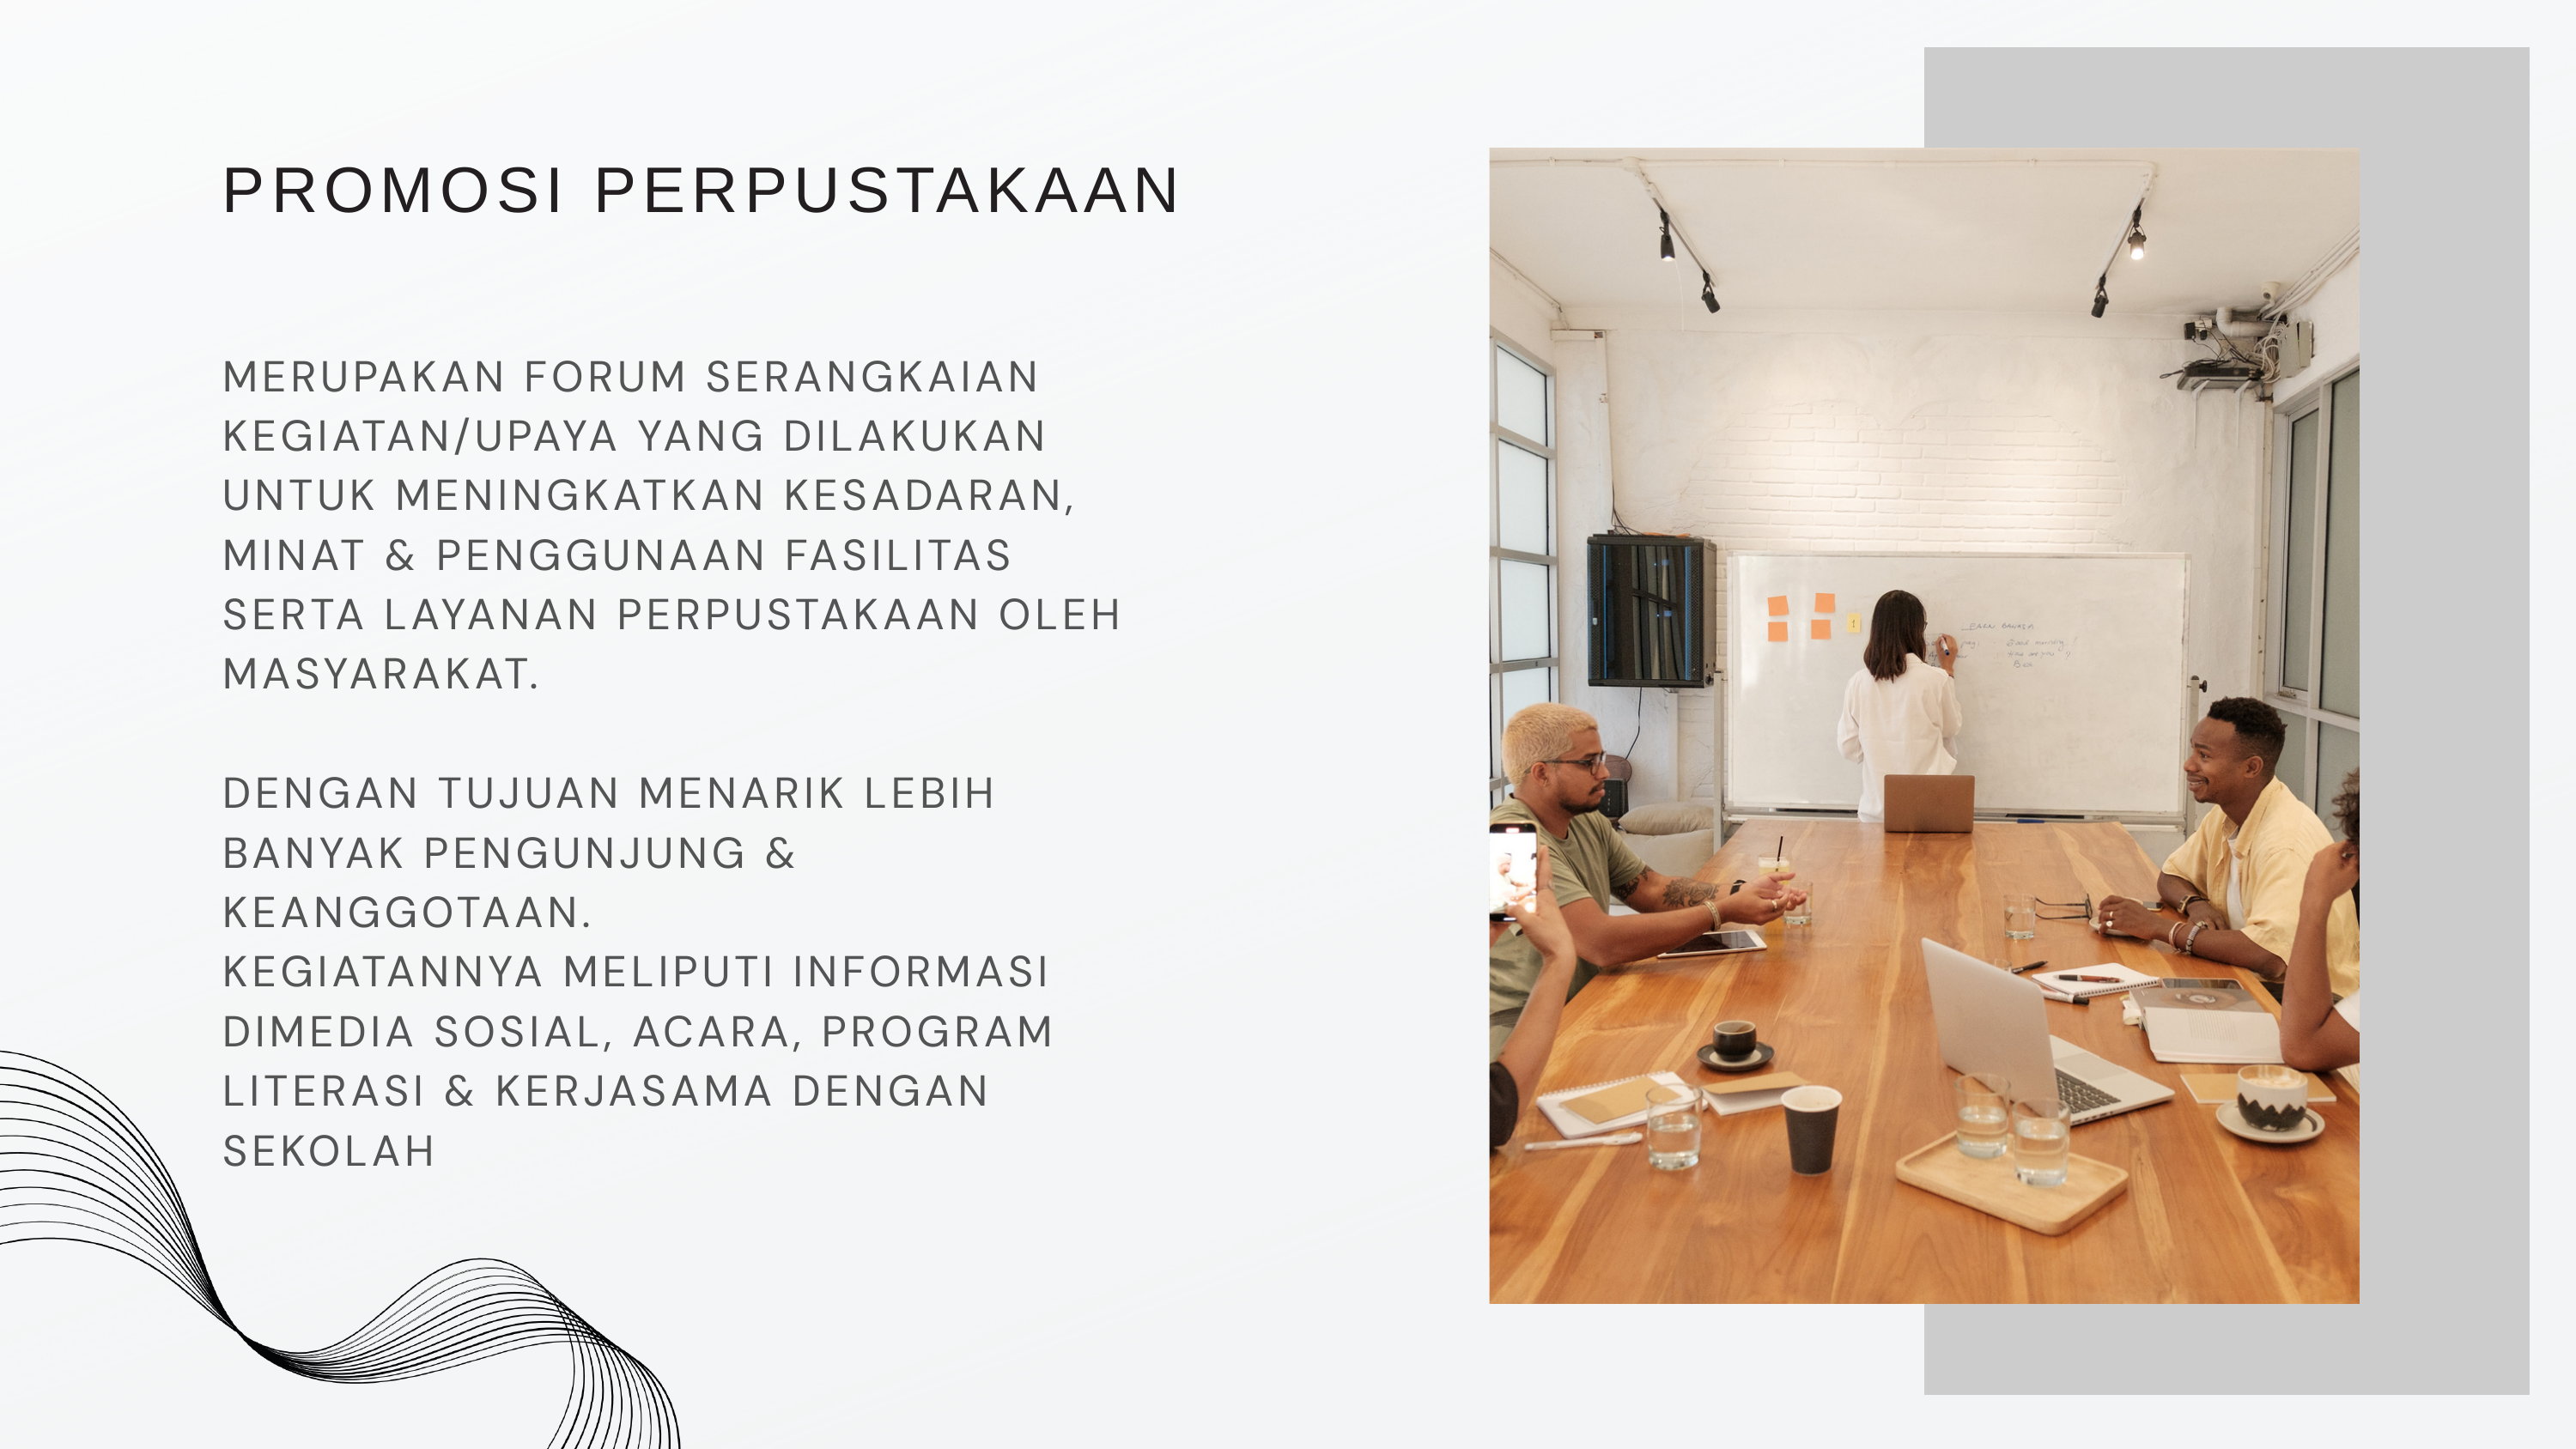

PROMOSI PERPUSTAKAAN

MERUPAKAN FORUM SERANGKAIAN KEGIATAN/UPAYA YANG DILAKUKAN UNTUK MENINGKATKAN KESADARAN, MINAT & PENGGUNAAN FASILITAS SERTA LAYANAN PERPUSTAKAAN OLEH MASYARAKAT.

DENGAN TUJUAN MENARIK LEBIH BANYAK PENGUNJUNG & KEANGGOTAAN.
KEGIATANNYA MELIPUTI INFORMASI DIMEDIA SOSIAL, ACARA, PROGRAM LITERASI & KERJASAMA DENGAN SEKOLAH